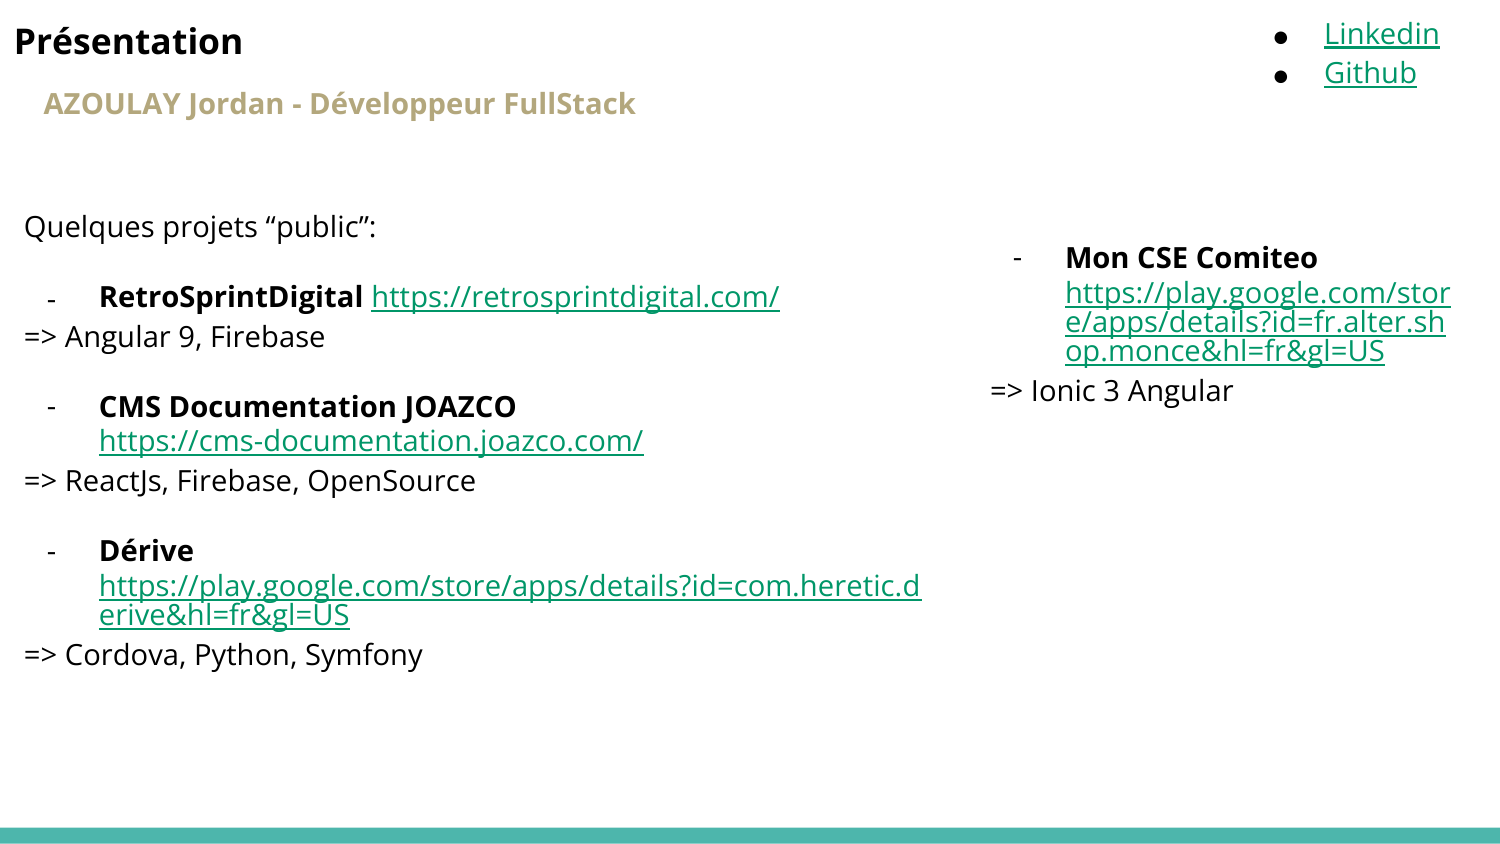

Linkedin
Github
Présentation
AZOULAY Jordan - Développeur FullStack
Quelques projets “public”:

RetroSprintDigital https://retrosprintdigital.com/
=> Angular 9, Firebase

CMS Documentation JOAZCO https://cms-documentation.joazco.com/
=> ReactJs, Firebase, OpenSource

Dérive https://play.google.com/store/apps/details?id=com.heretic.derive&hl=fr&gl=US
=> Cordova, Python, Symfony

Mon CSE Comiteo https://play.google.com/store/apps/details?id=fr.alter.shop.monce&hl=fr&gl=US
=> Ionic 3 Angular